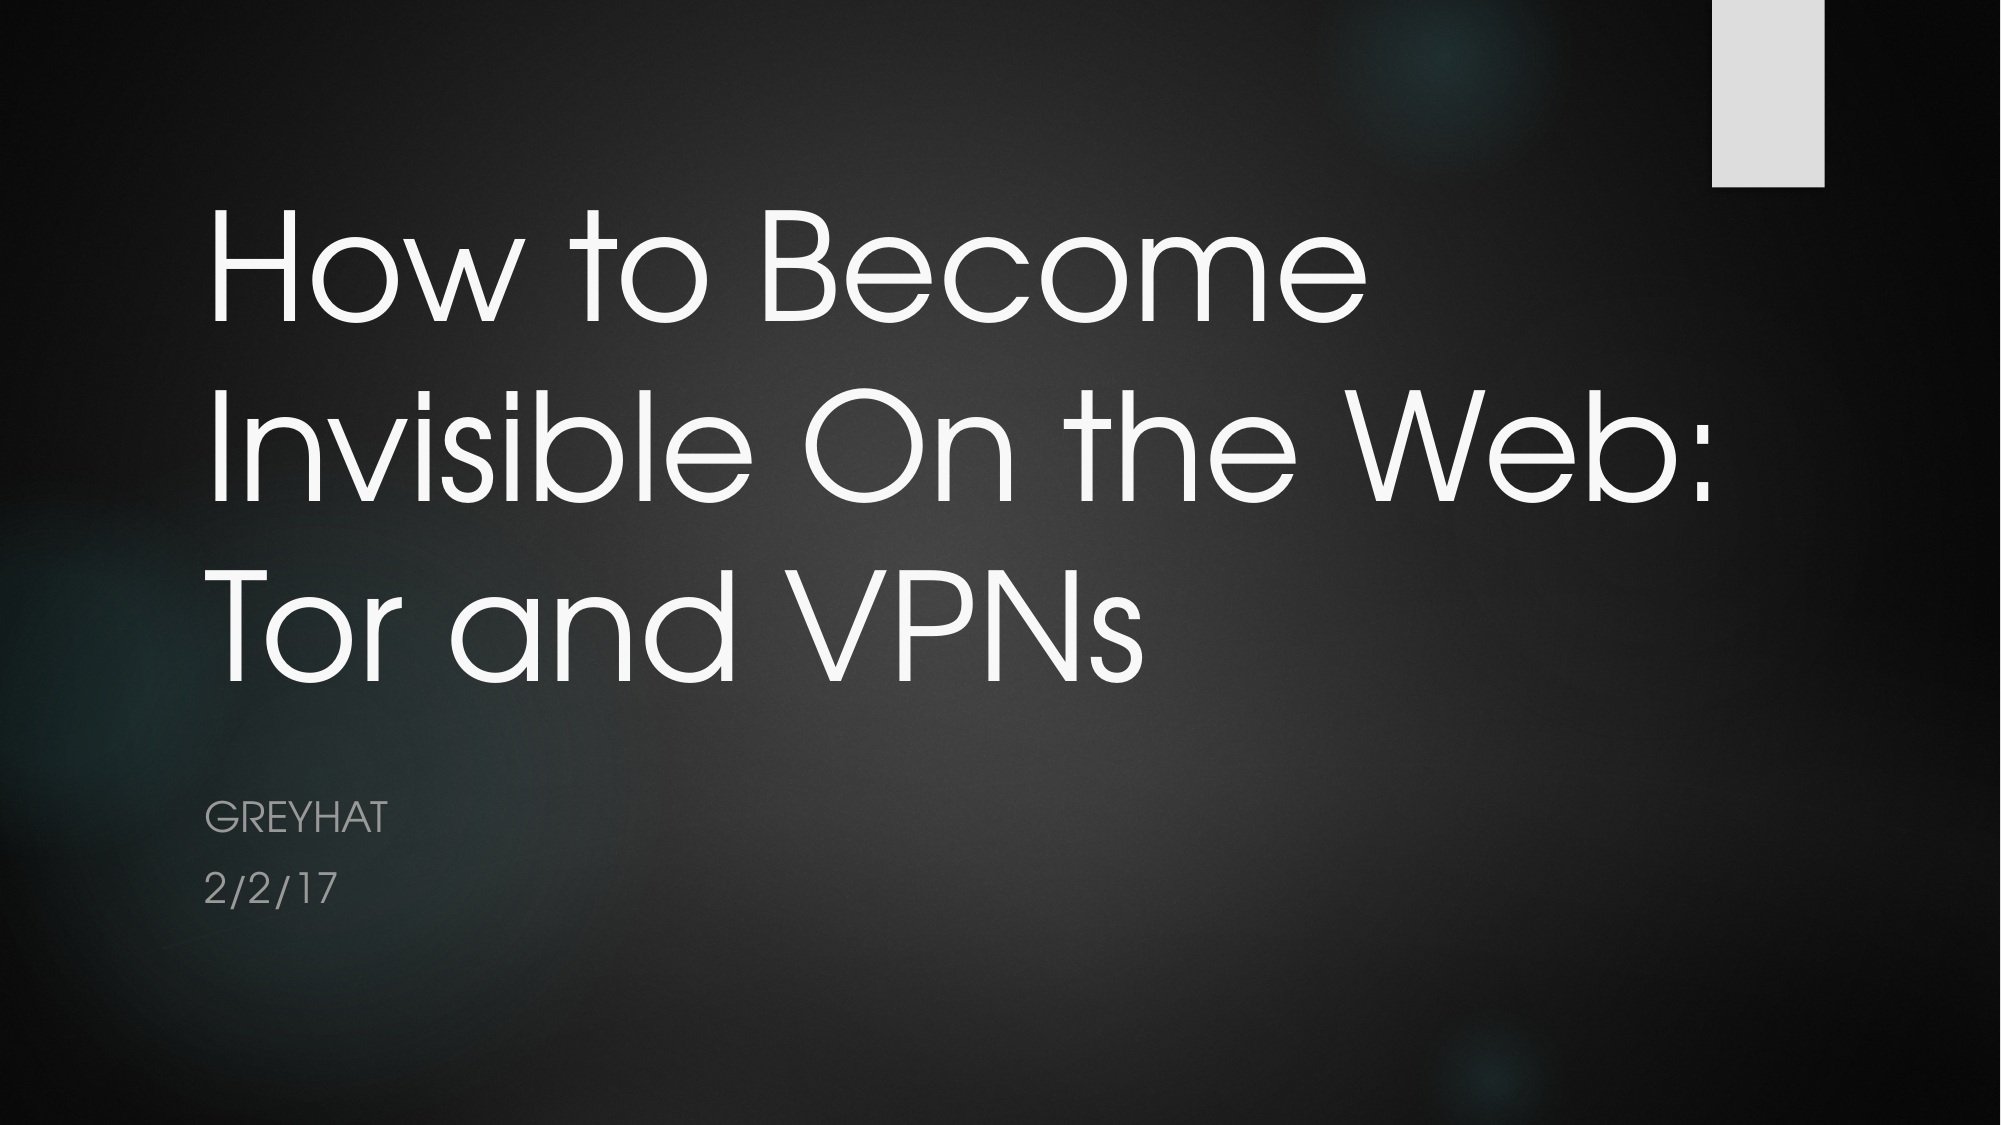

# How to Become Invisible On the Web: Tor and VPNs
Greyhat
2/2/17